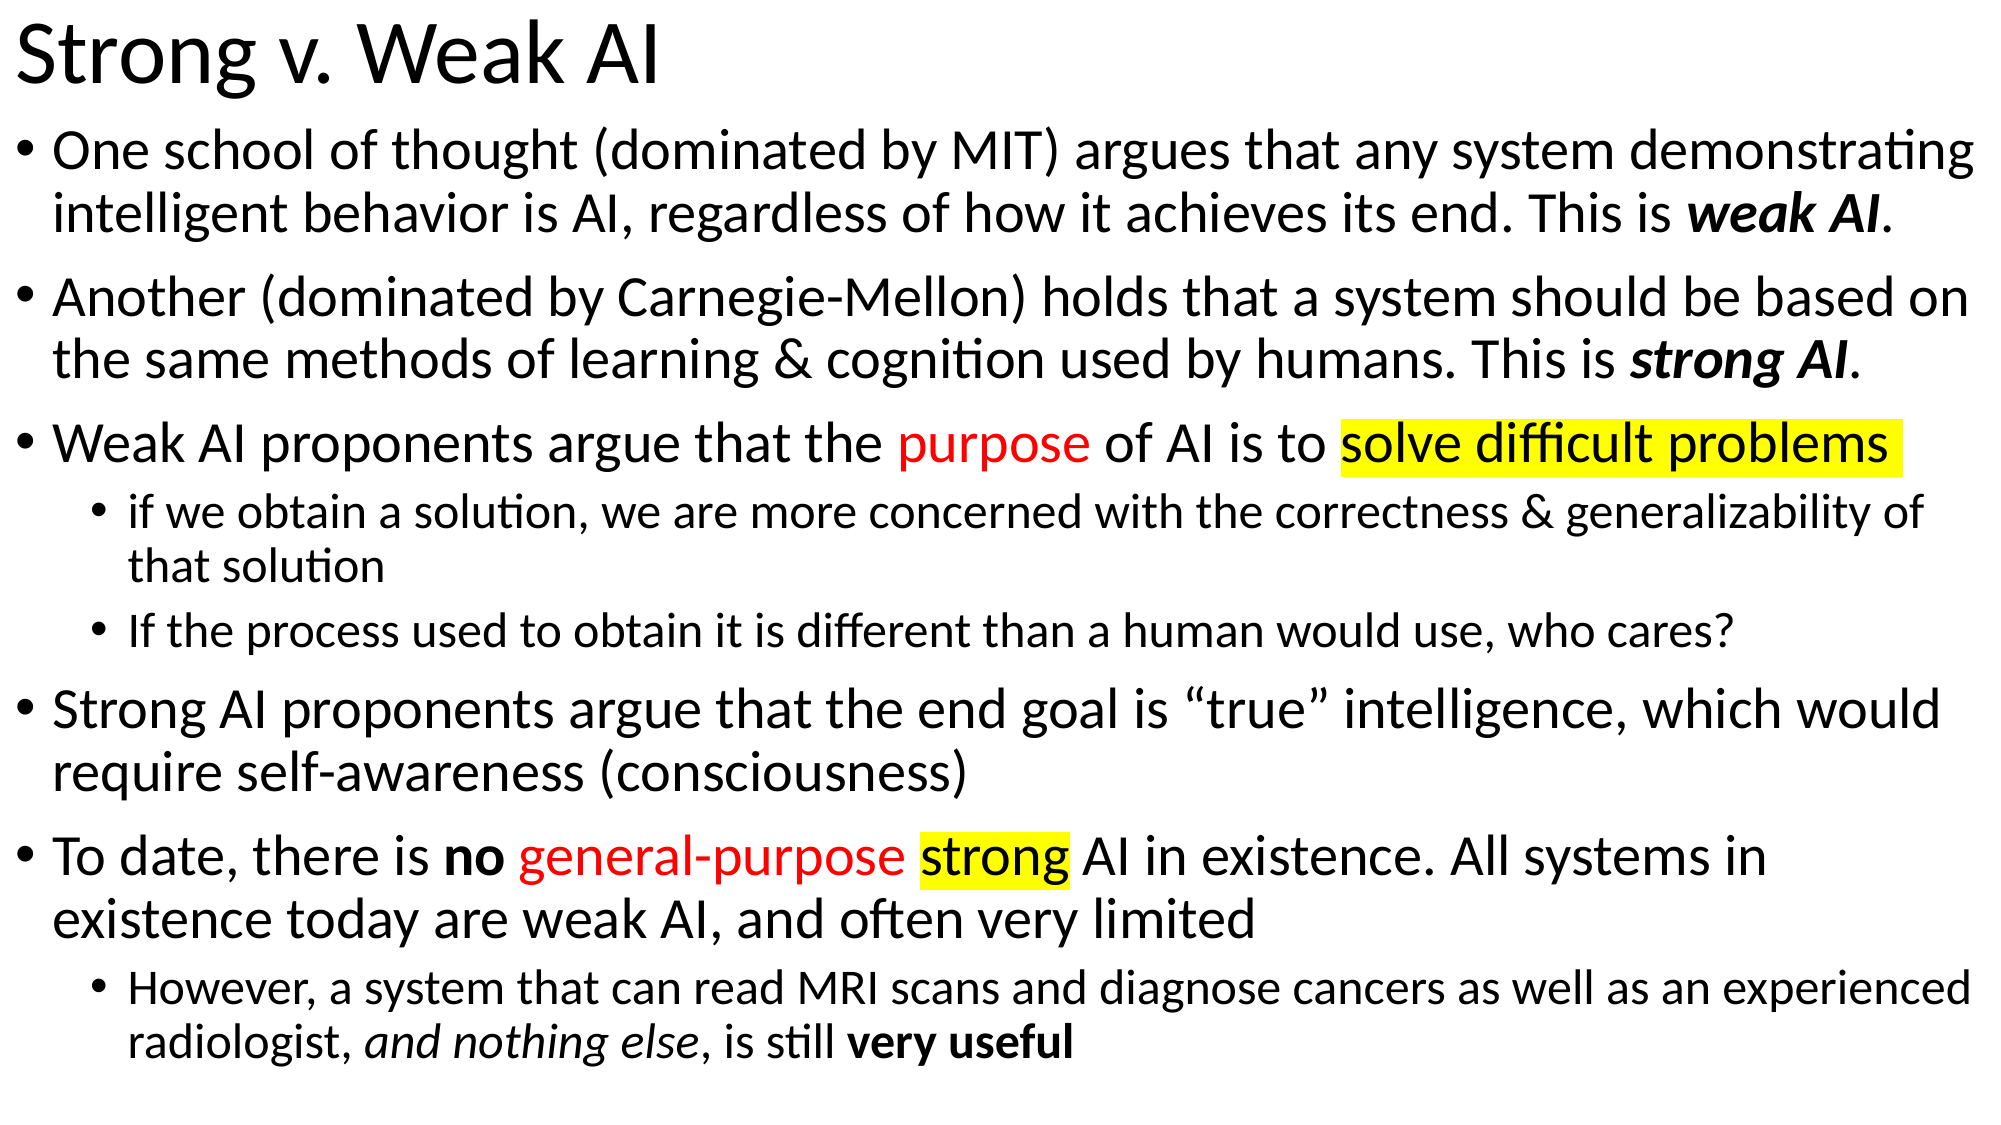

# Strong v. Weak AI
One school of thought (dominated by MIT) argues that any system demonstrating intelligent behavior is AI, regardless of how it achieves its end. This is weak AI.
Another (dominated by Carnegie-Mellon) holds that a system should be based on the same methods of learning & cognition used by humans. This is strong AI.
Weak AI proponents argue that the purpose of AI is to solve difficult problems
if we obtain a solution, we are more concerned with the correctness & generalizability of that solution
If the process used to obtain it is different than a human would use, who cares?
Strong AI proponents argue that the end goal is “true” intelligence, which would require self-awareness (consciousness)
To date, there is no general-purpose strong AI in existence. All systems in existence today are weak AI, and often very limited
However, a system that can read MRI scans and diagnose cancers as well as an experienced radiologist, and nothing else, is still very useful